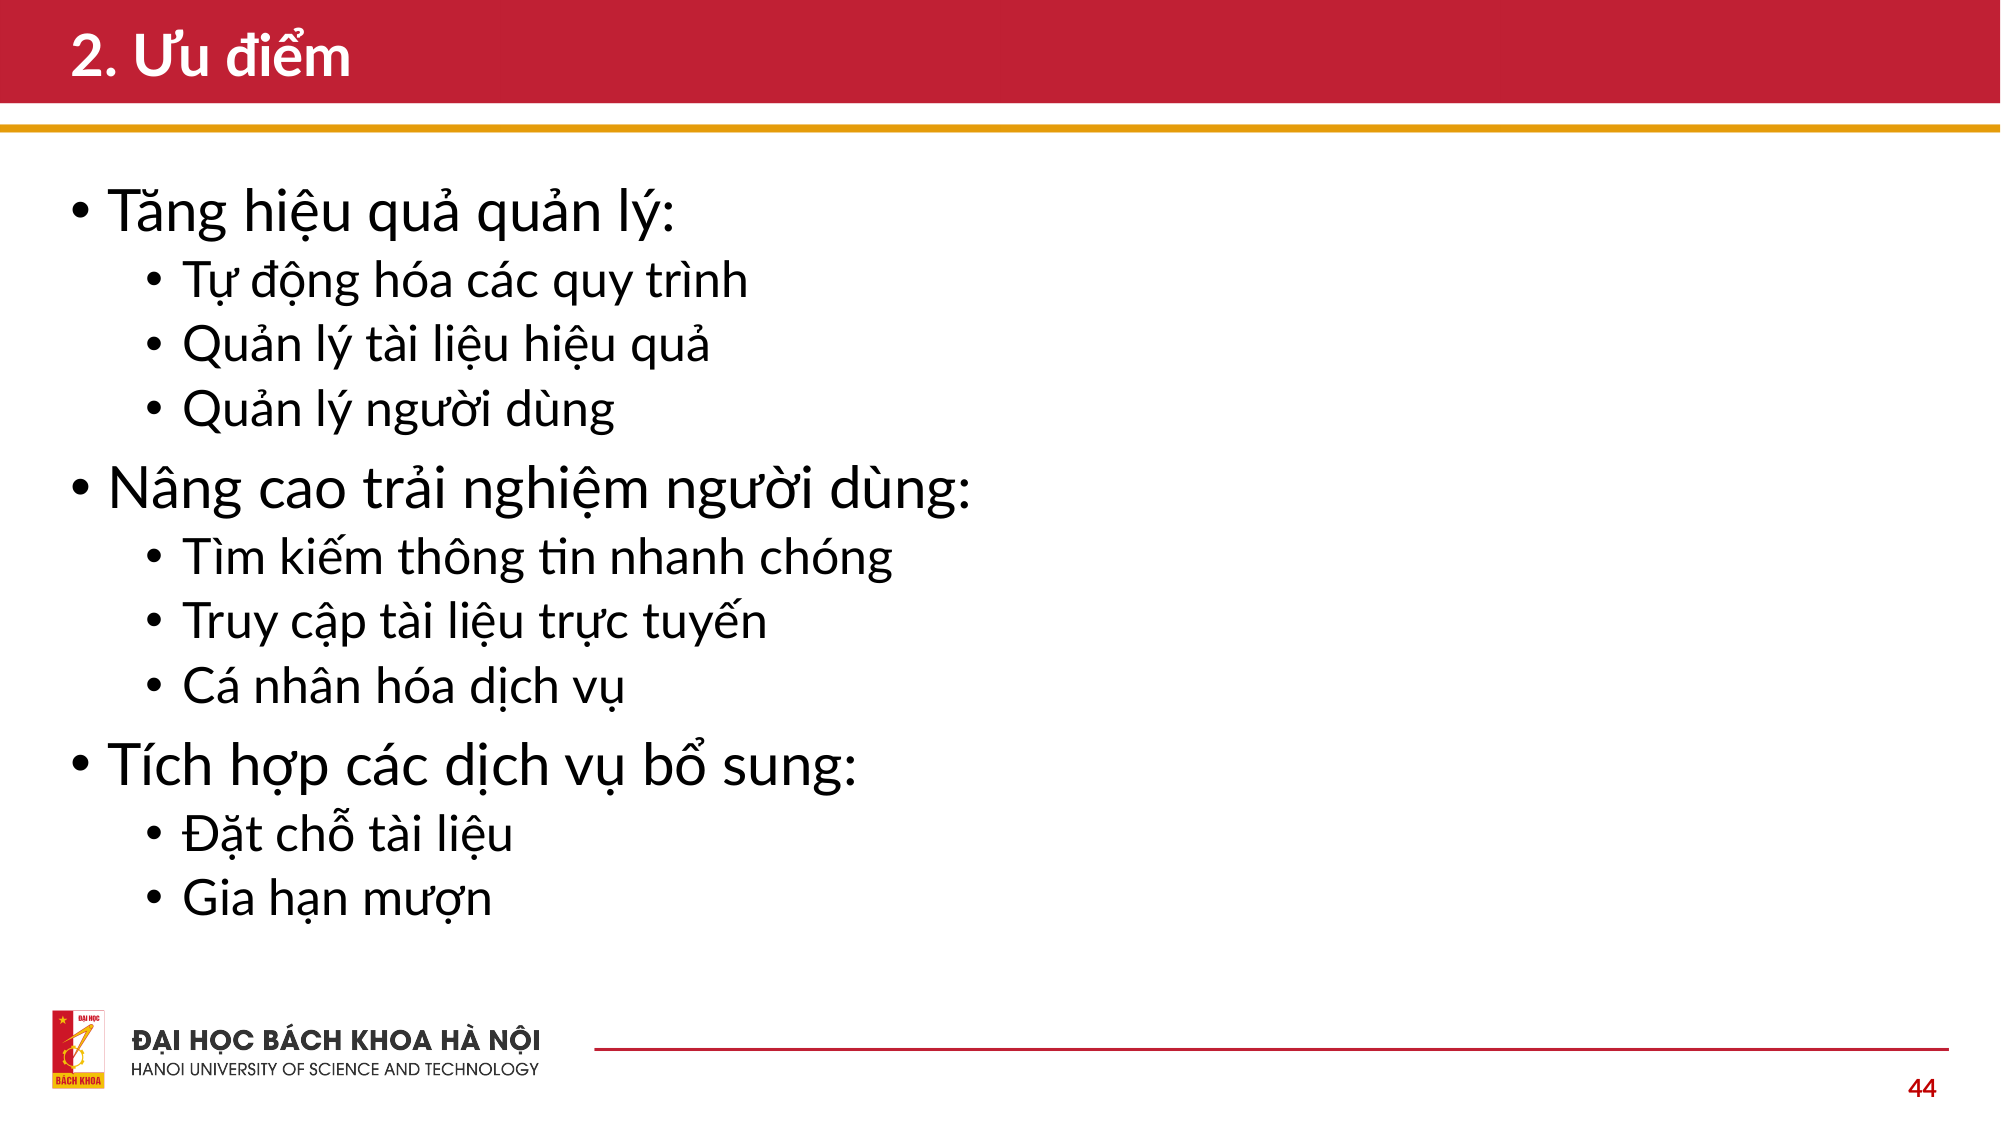

# 2. Ưu điểm
Tăng hiệu quả quản lý:
Tự động hóa các quy trình
Quản lý tài liệu hiệu quả
Quản lý người dùng
Nâng cao trải nghiệm người dùng:
Tìm kiếm thông tin nhanh chóng
Truy cập tài liệu trực tuyến
Cá nhân hóa dịch vụ
Tích hợp các dịch vụ bổ sung:
Đặt chỗ tài liệu
Gia hạn mượn

44